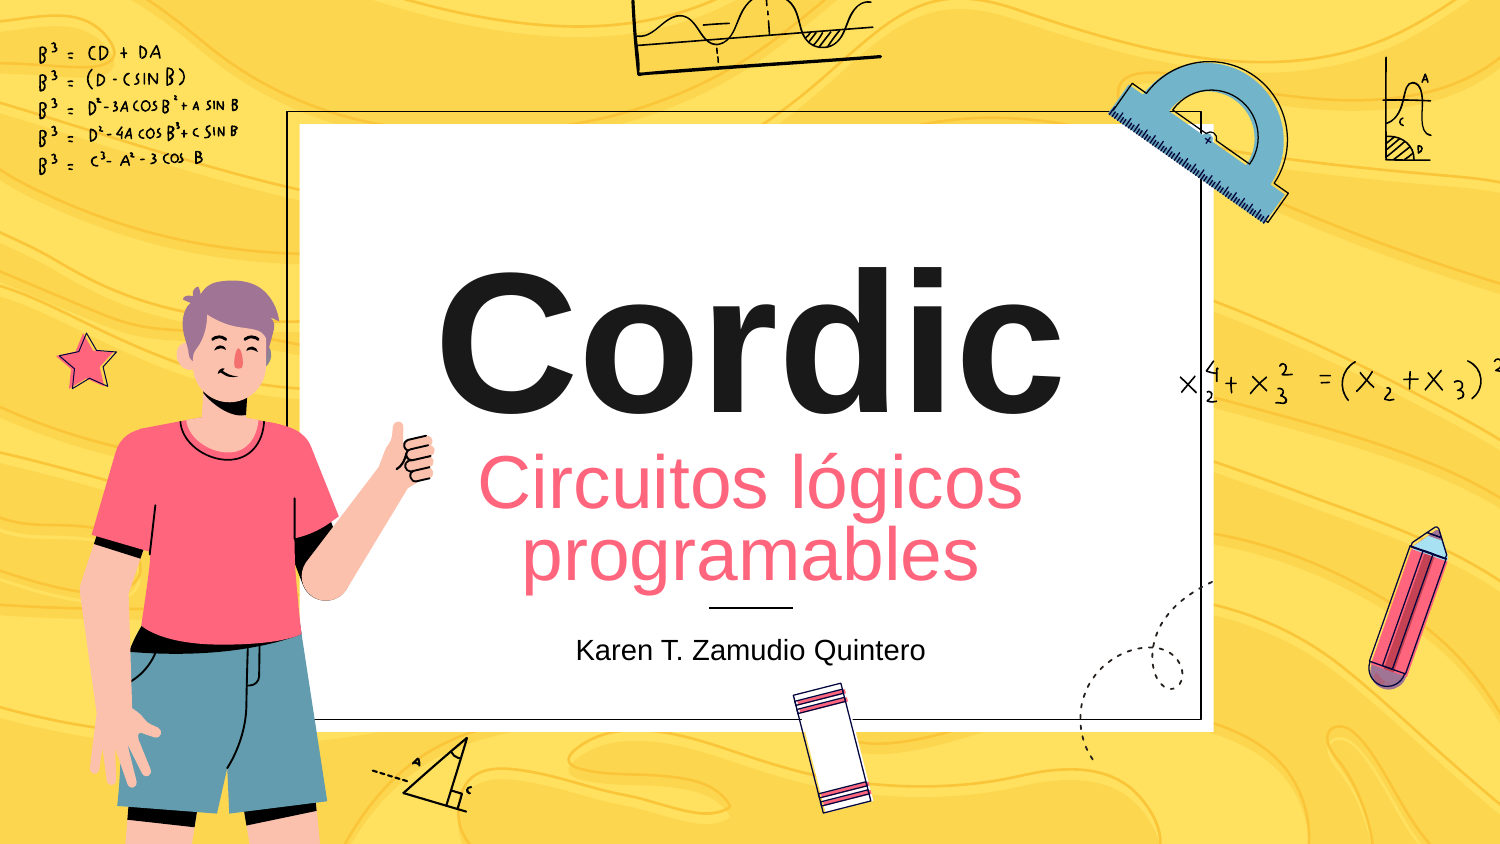

# Cordic Circuitos lógicos programables

Karen T. Zamudio Quintero